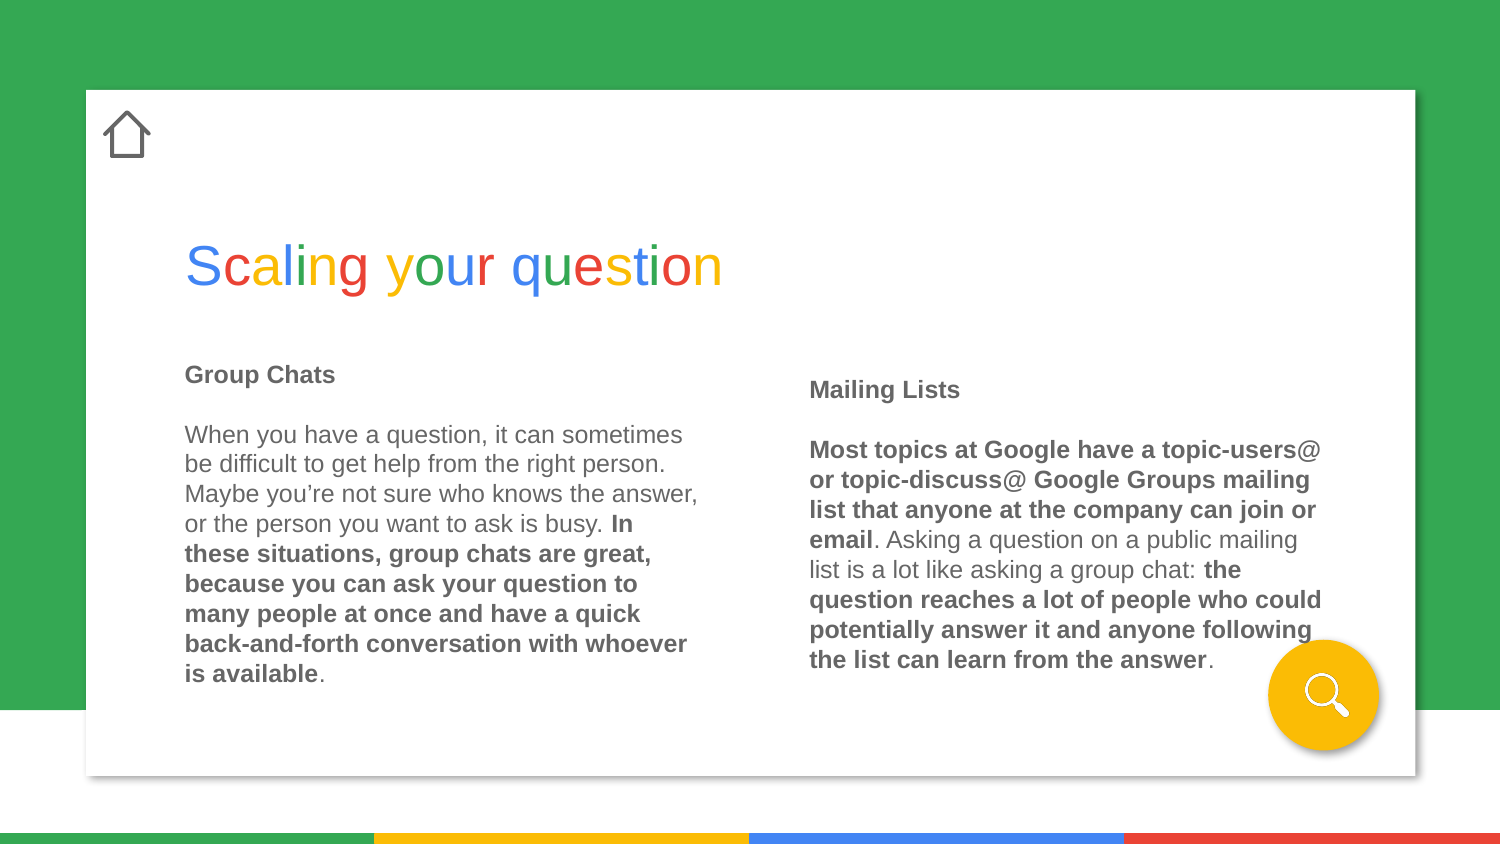

Scaling your question
Group Chats

When you have a question, it can sometimes be difficult to get help from the right person. Maybe you’re not sure who knows the answer, or the person you want to ask is busy. In these situations, group chats are great, because you can ask your question to many people at once and have a quick back-and-forth conversation with whoever is available.
Mailing Lists

Most topics at Google have a topic-users@ or topic-discuss@ Google Groups mailing list that anyone at the company can join or email. Asking a question on a public mailing list is a lot like asking a group chat: the question reaches a lot of people who could potentially answer it and anyone following the list can learn from the answer.